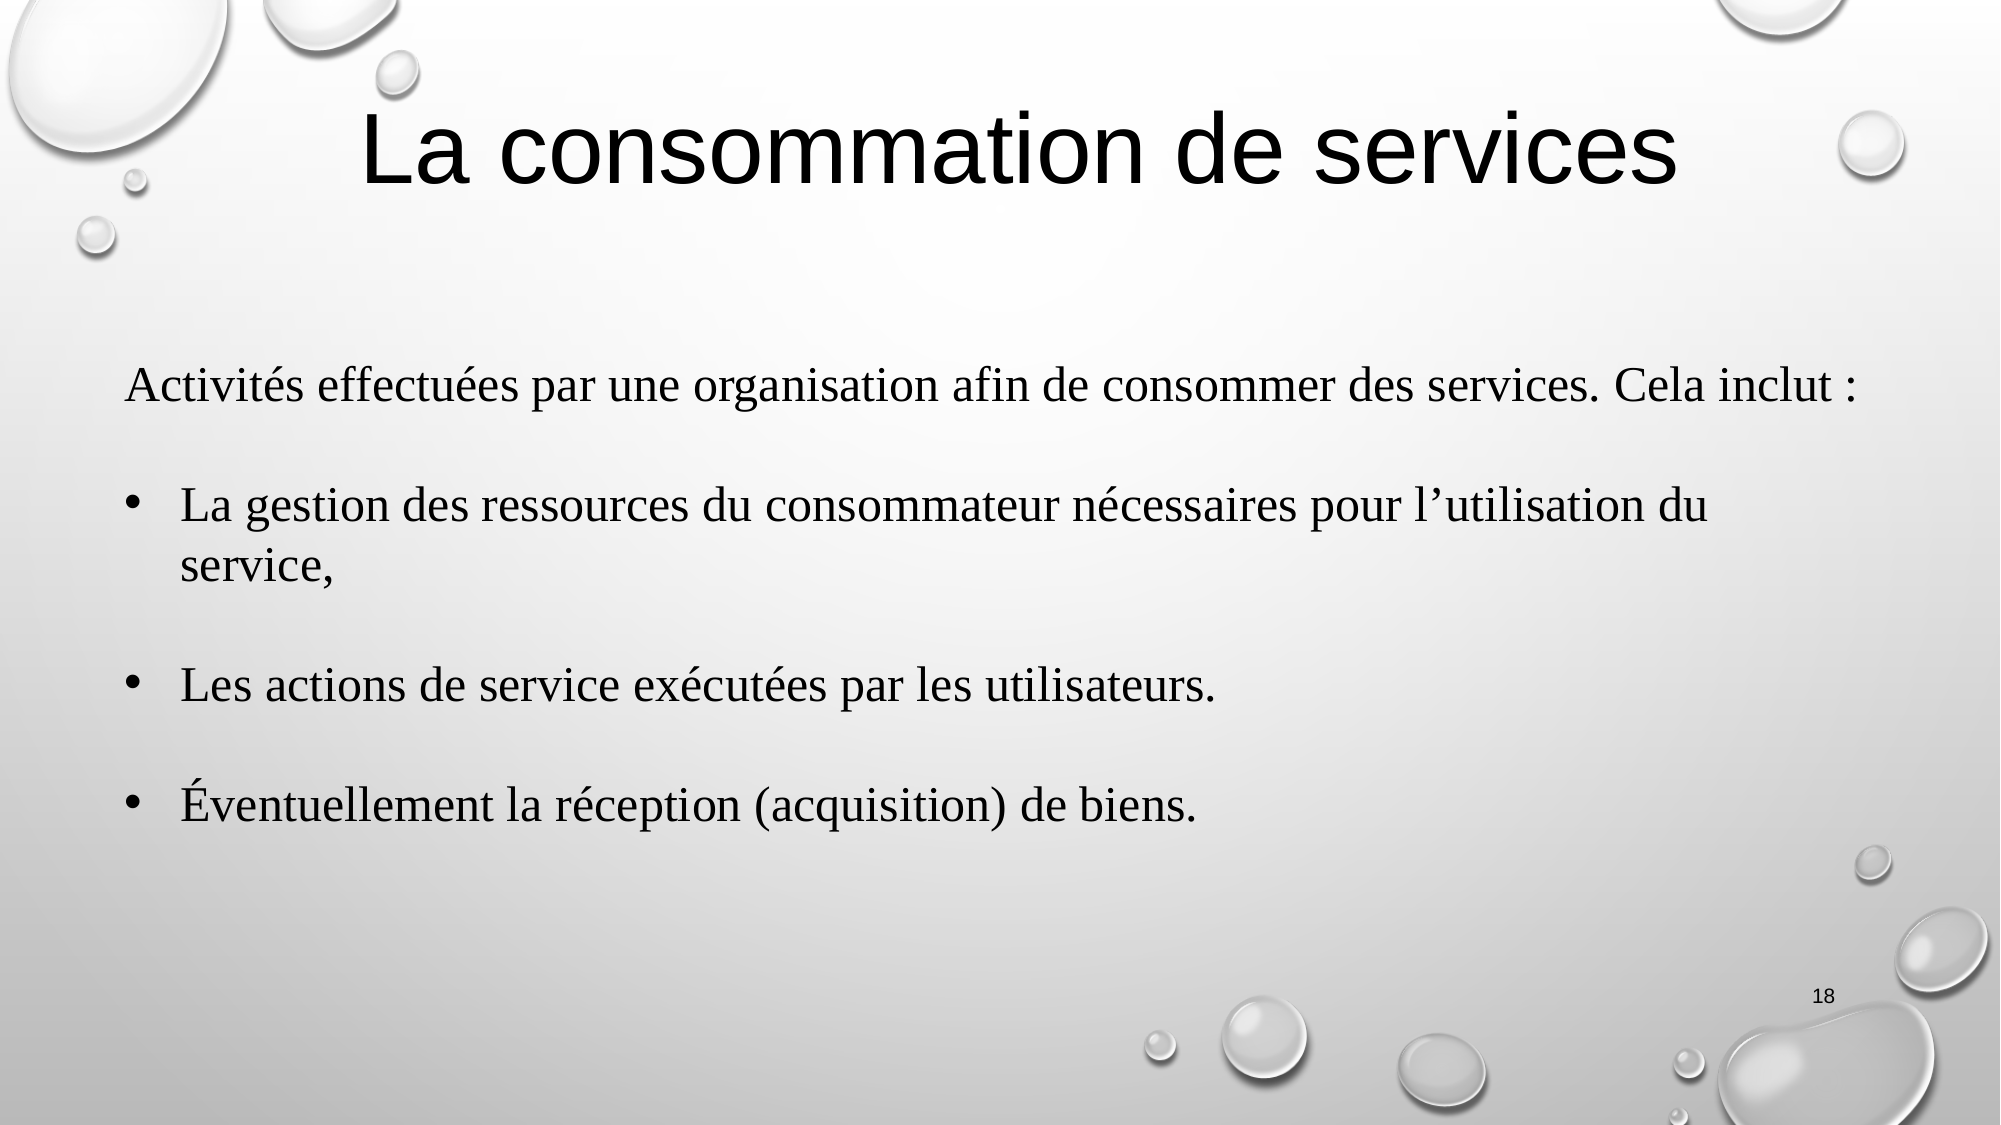

La consommation de services
Activités effectuées par une organisation afin de consommer des services. Cela inclut :

La gestion des ressources du consommateur nécessaires pour l’utilisation du service,

Les actions de service exécutées par les utilisateurs.

Éventuellement la réception (acquisition) de biens.
18